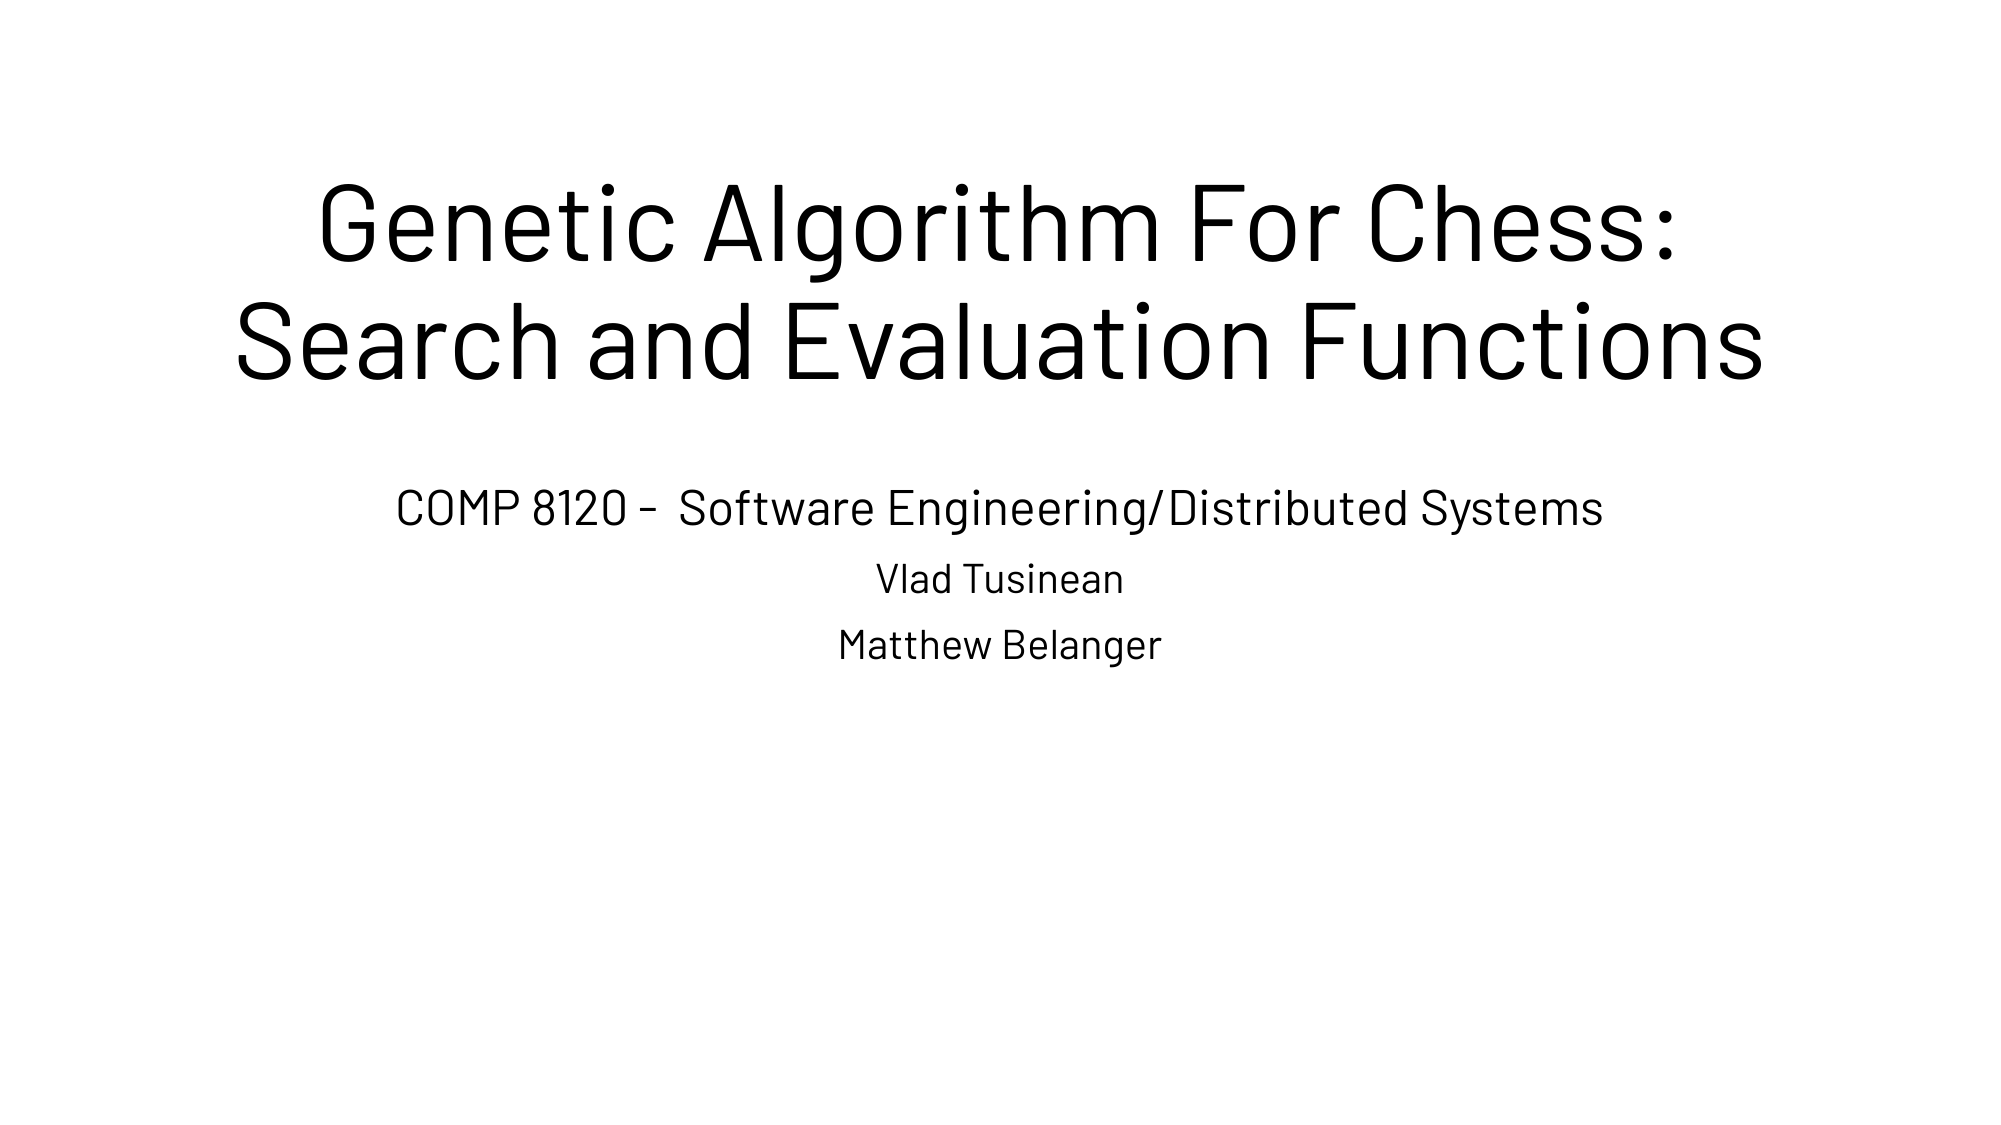

# Genetic Algorithm For Chess: Search and Evaluation Functions
COMP 8120 -  Software Engineering/Distributed Systems
Vlad Tusinean
Matthew Belanger